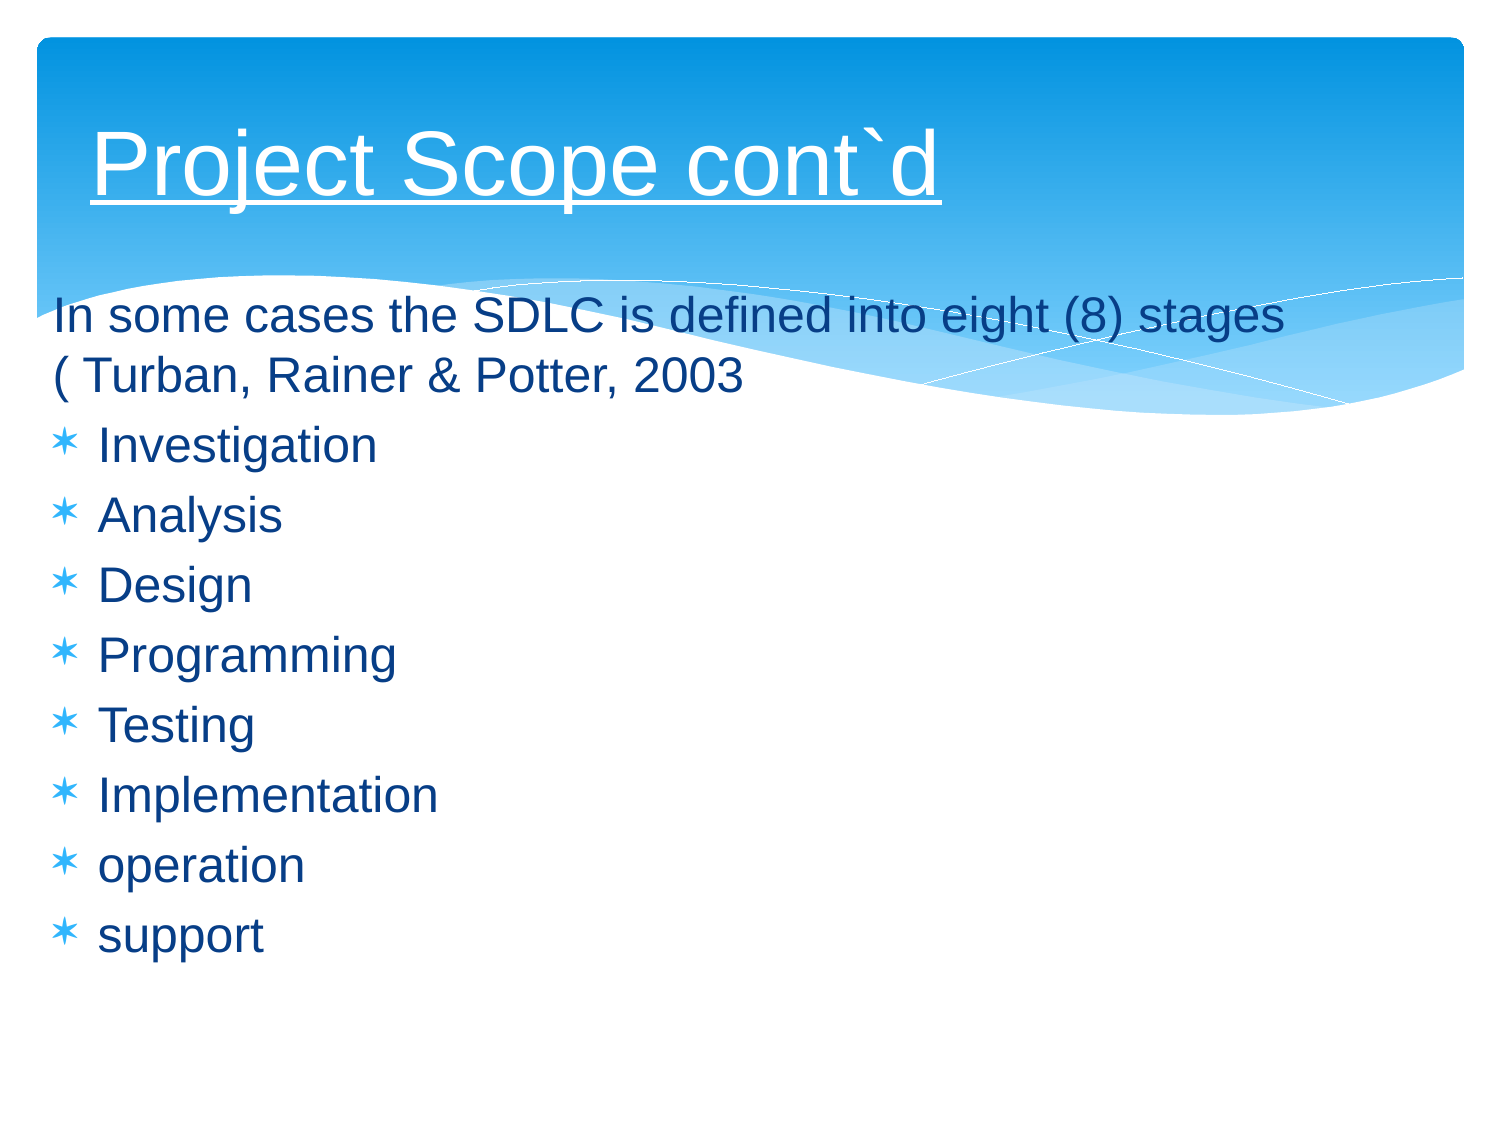

# Project Scope cont`d
In some cases the SDLC is defined into eight (8) stages ( Turban, Rainer & Potter, 2003
Investigation
Analysis
Design
Programming
Testing
Implementation
operation
support